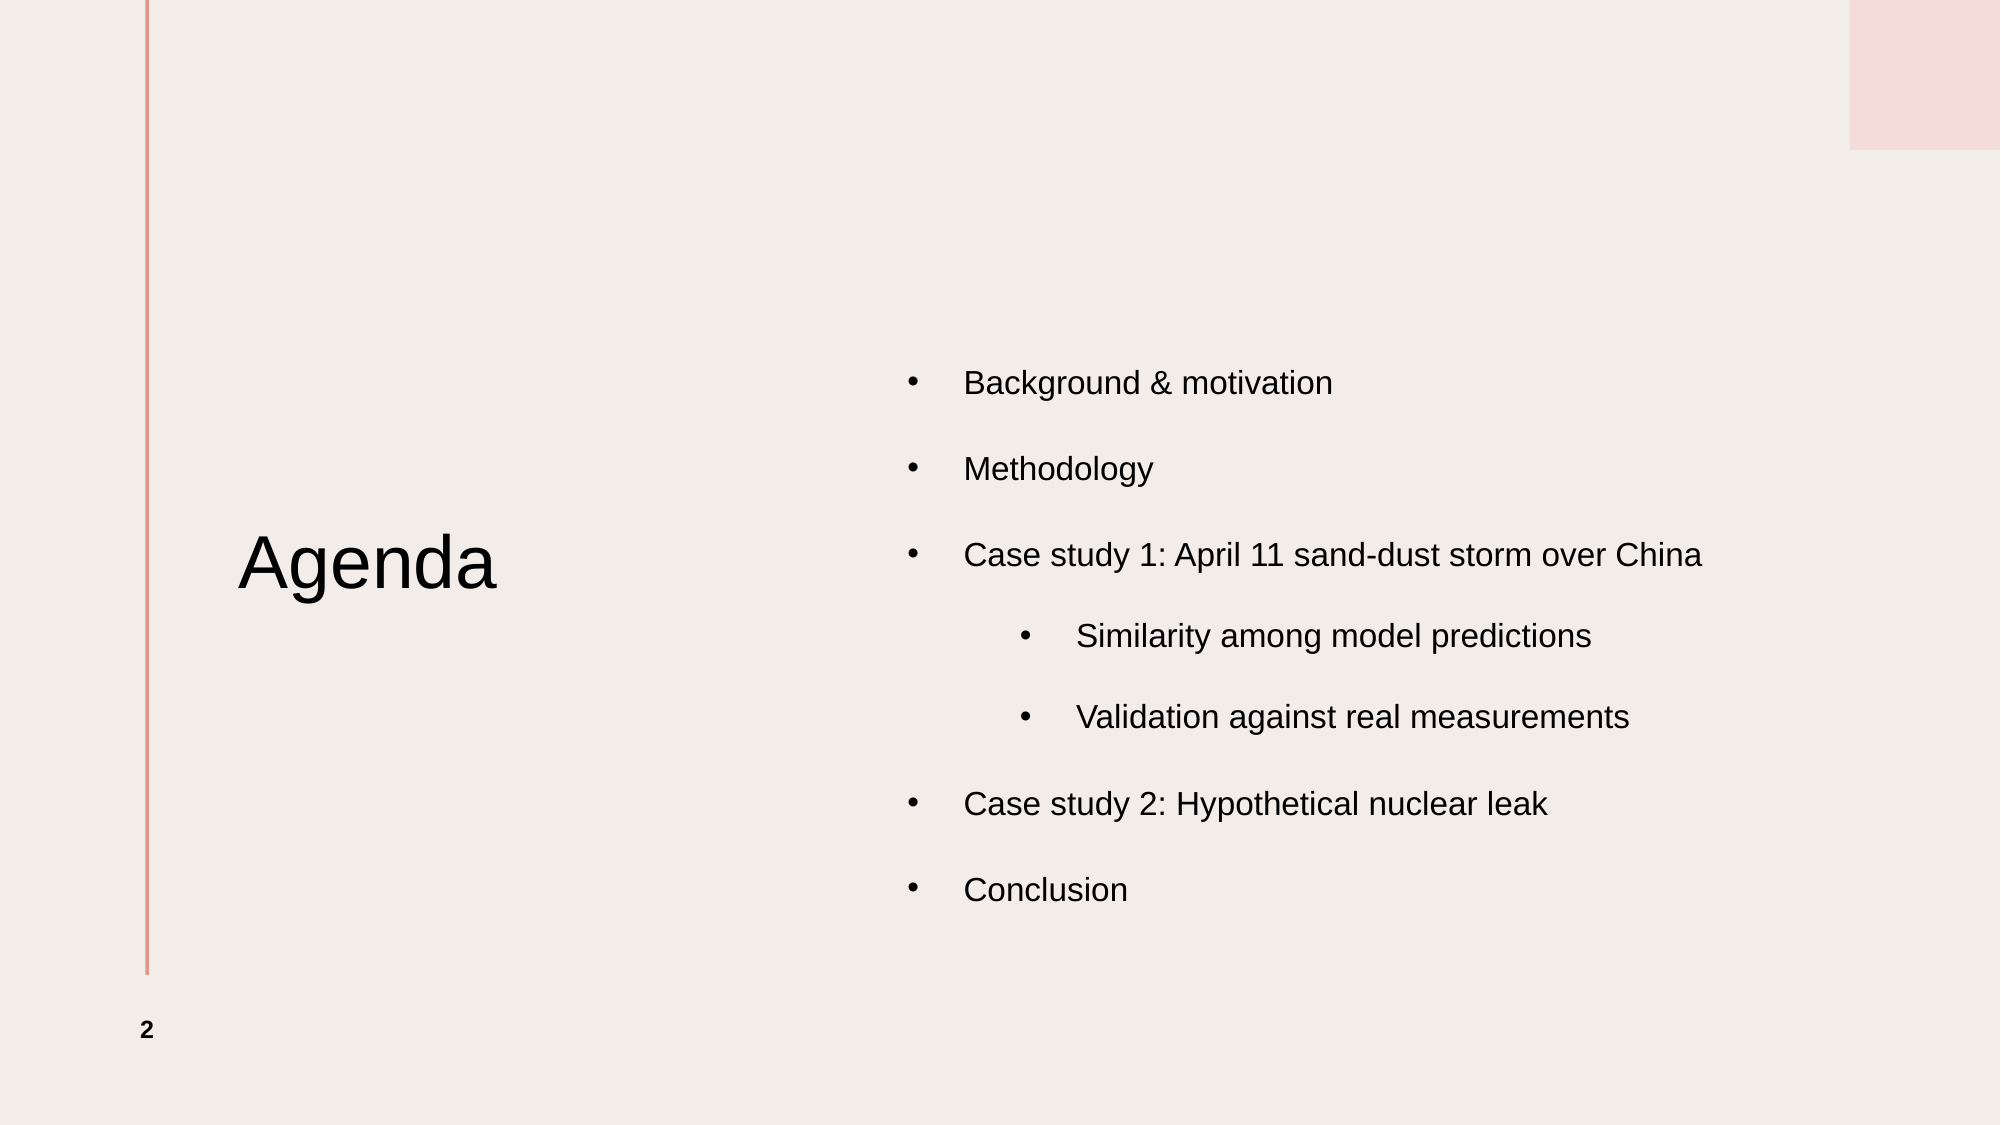

# Agenda
Background & motivation
Methodology
Case study 1: April 11 sand-dust storm over China
Similarity among model predictions
Validation against real measurements
Case study 2: Hypothetical nuclear leak
Conclusion
2